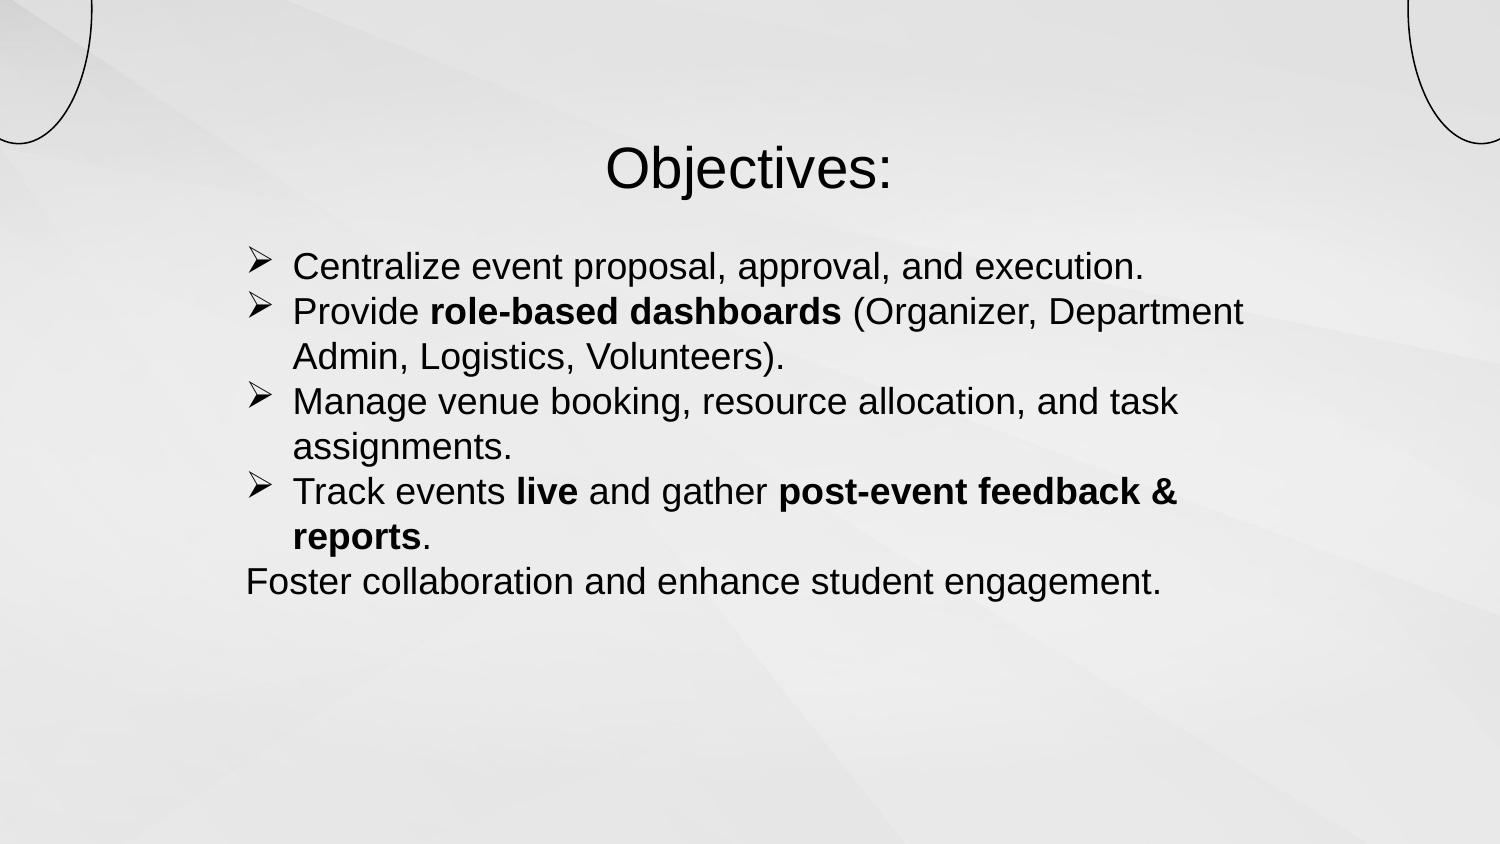

# Objectives:
Centralize event proposal, approval, and execution.
Provide role-based dashboards (Organizer, Department Admin, Logistics, Volunteers).
Manage venue booking, resource allocation, and task assignments.
Track events live and gather post-event feedback & reports.
Foster collaboration and enhance student engagement.